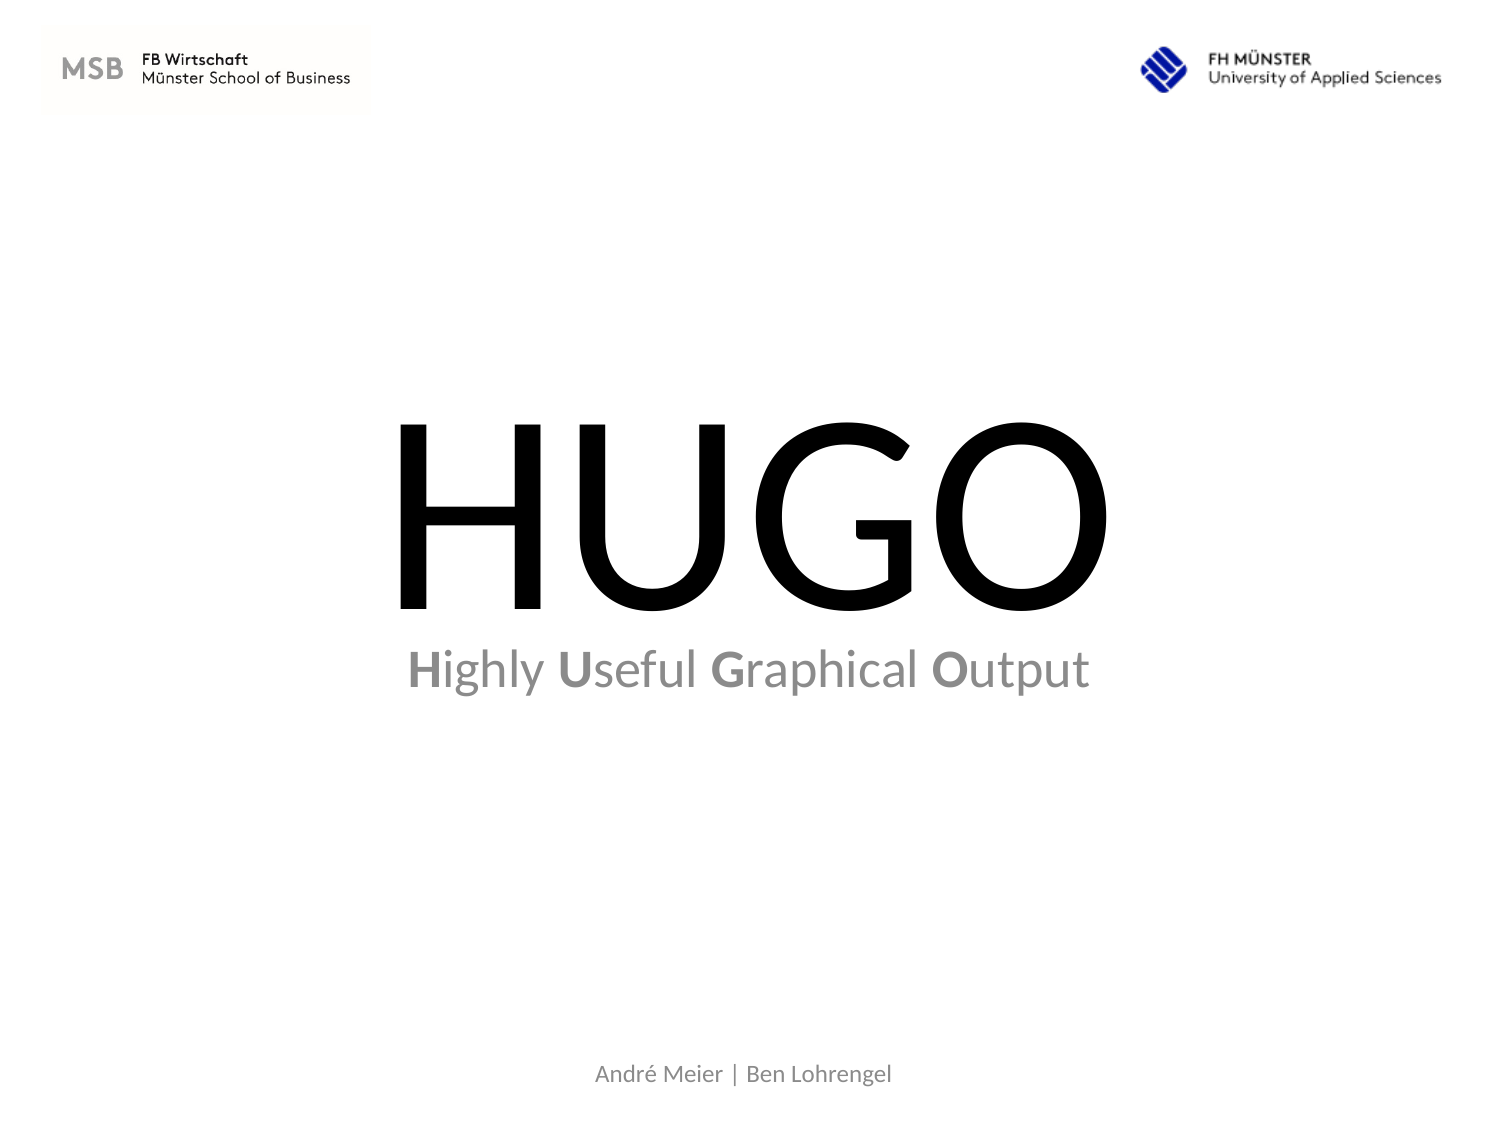

# HUGO
Highly Useful Graphical Output
André Meier | Ben Lohrengel